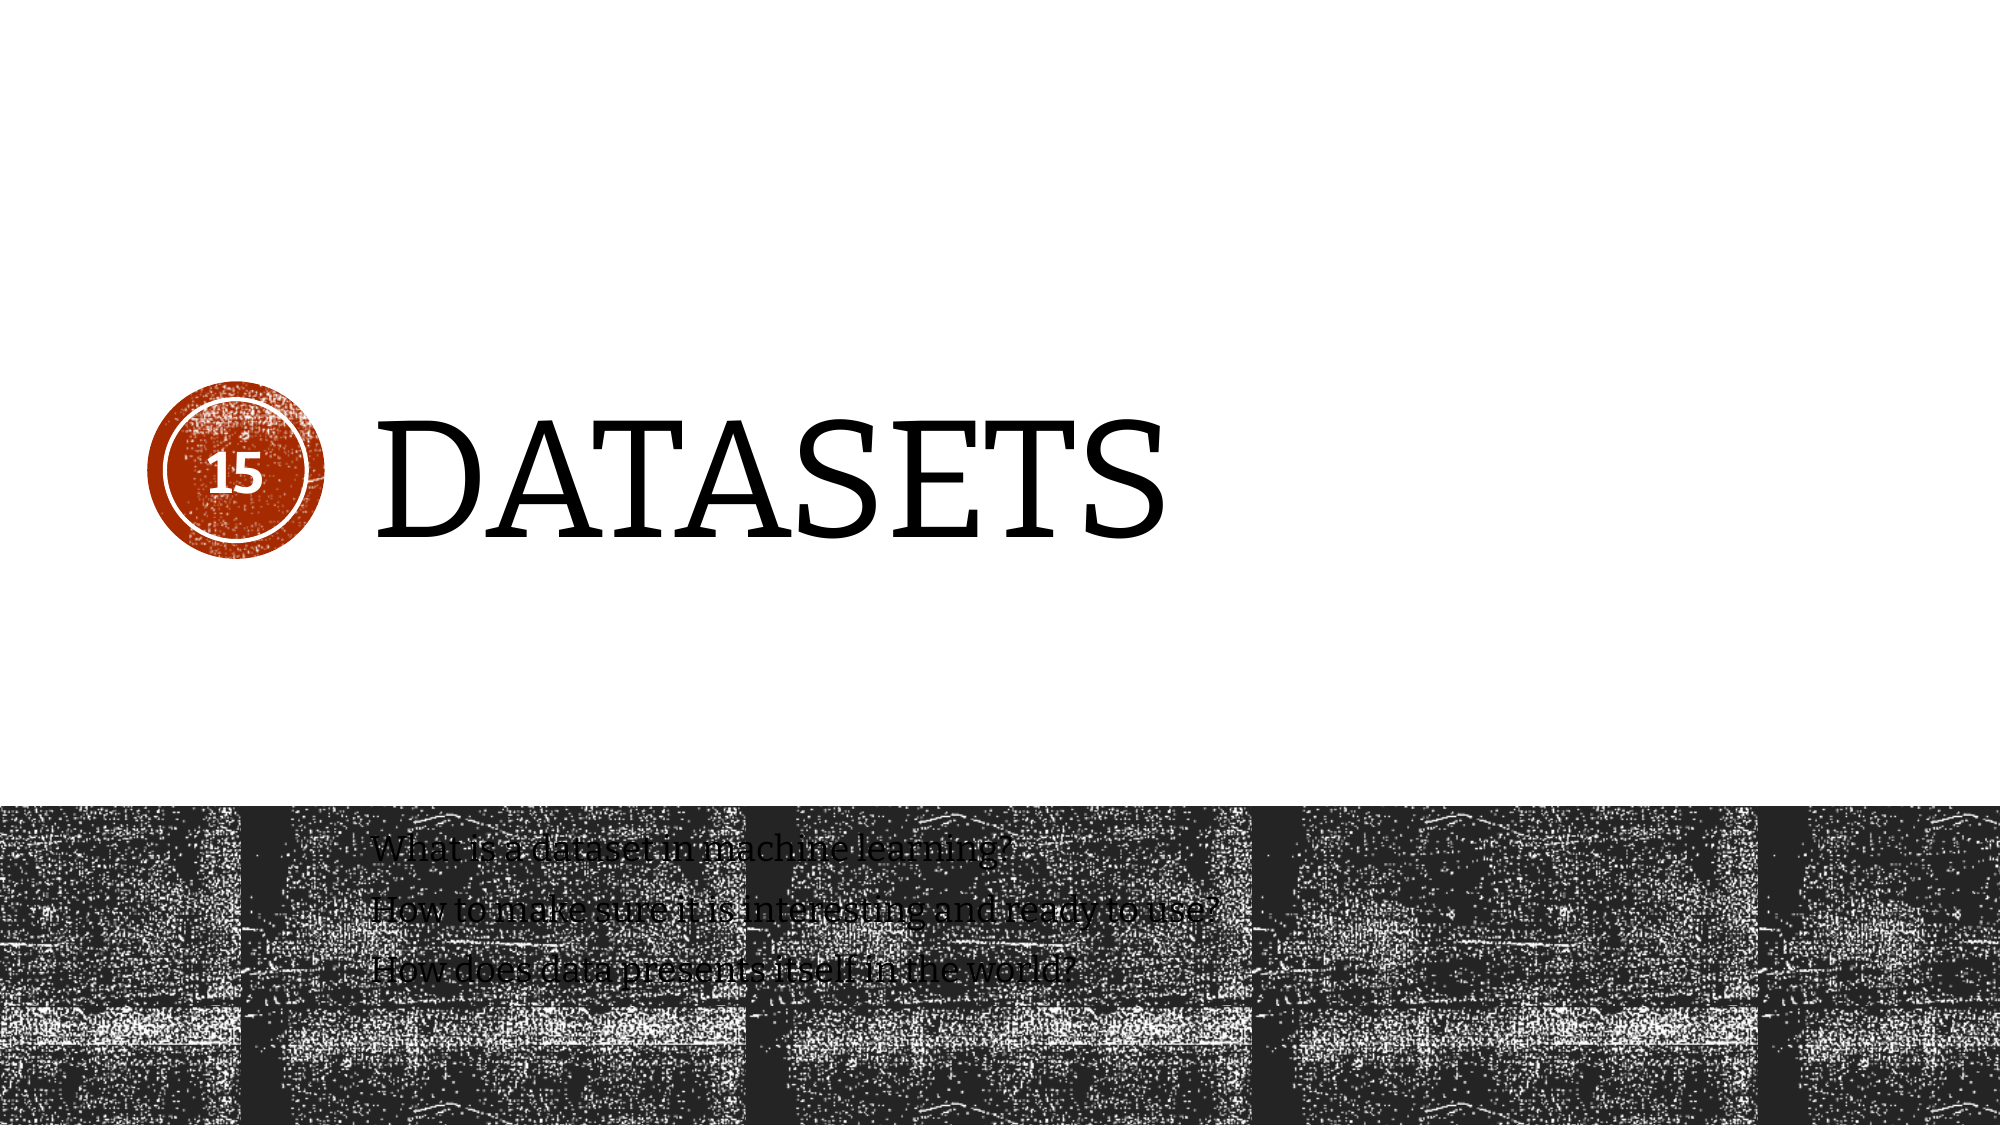

# Datasets
15
What is a dataset in machine learning?
How to make sure it is interesting and ready to use?
How does data presents itself in the world?